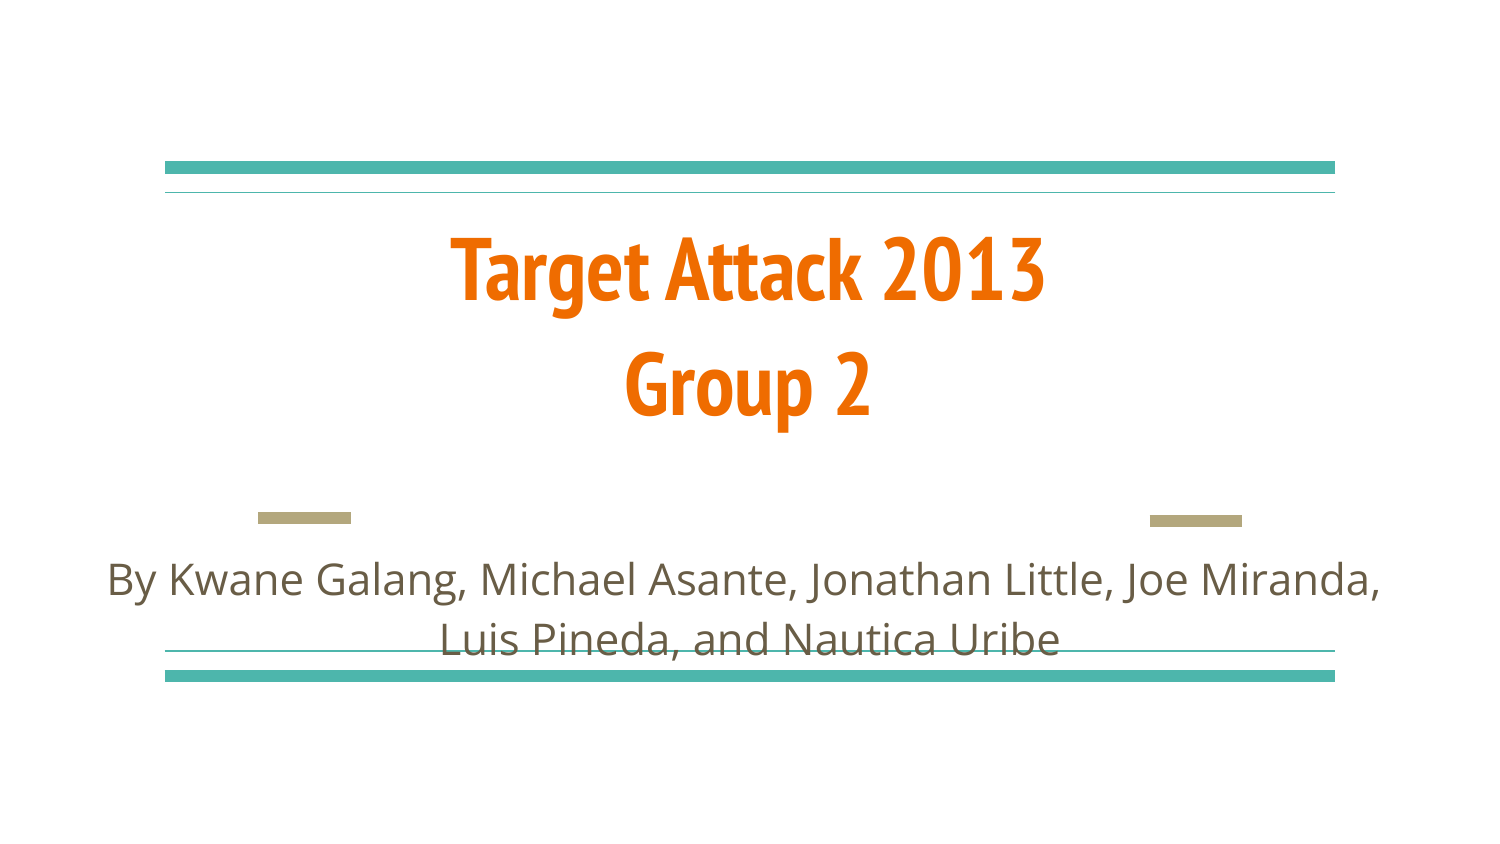

# Target Attack 2013
Group 2
By Kwane Galang, Michael Asante, Jonathan Little, Joe Miranda,
Luis Pineda, and Nautica Uribe